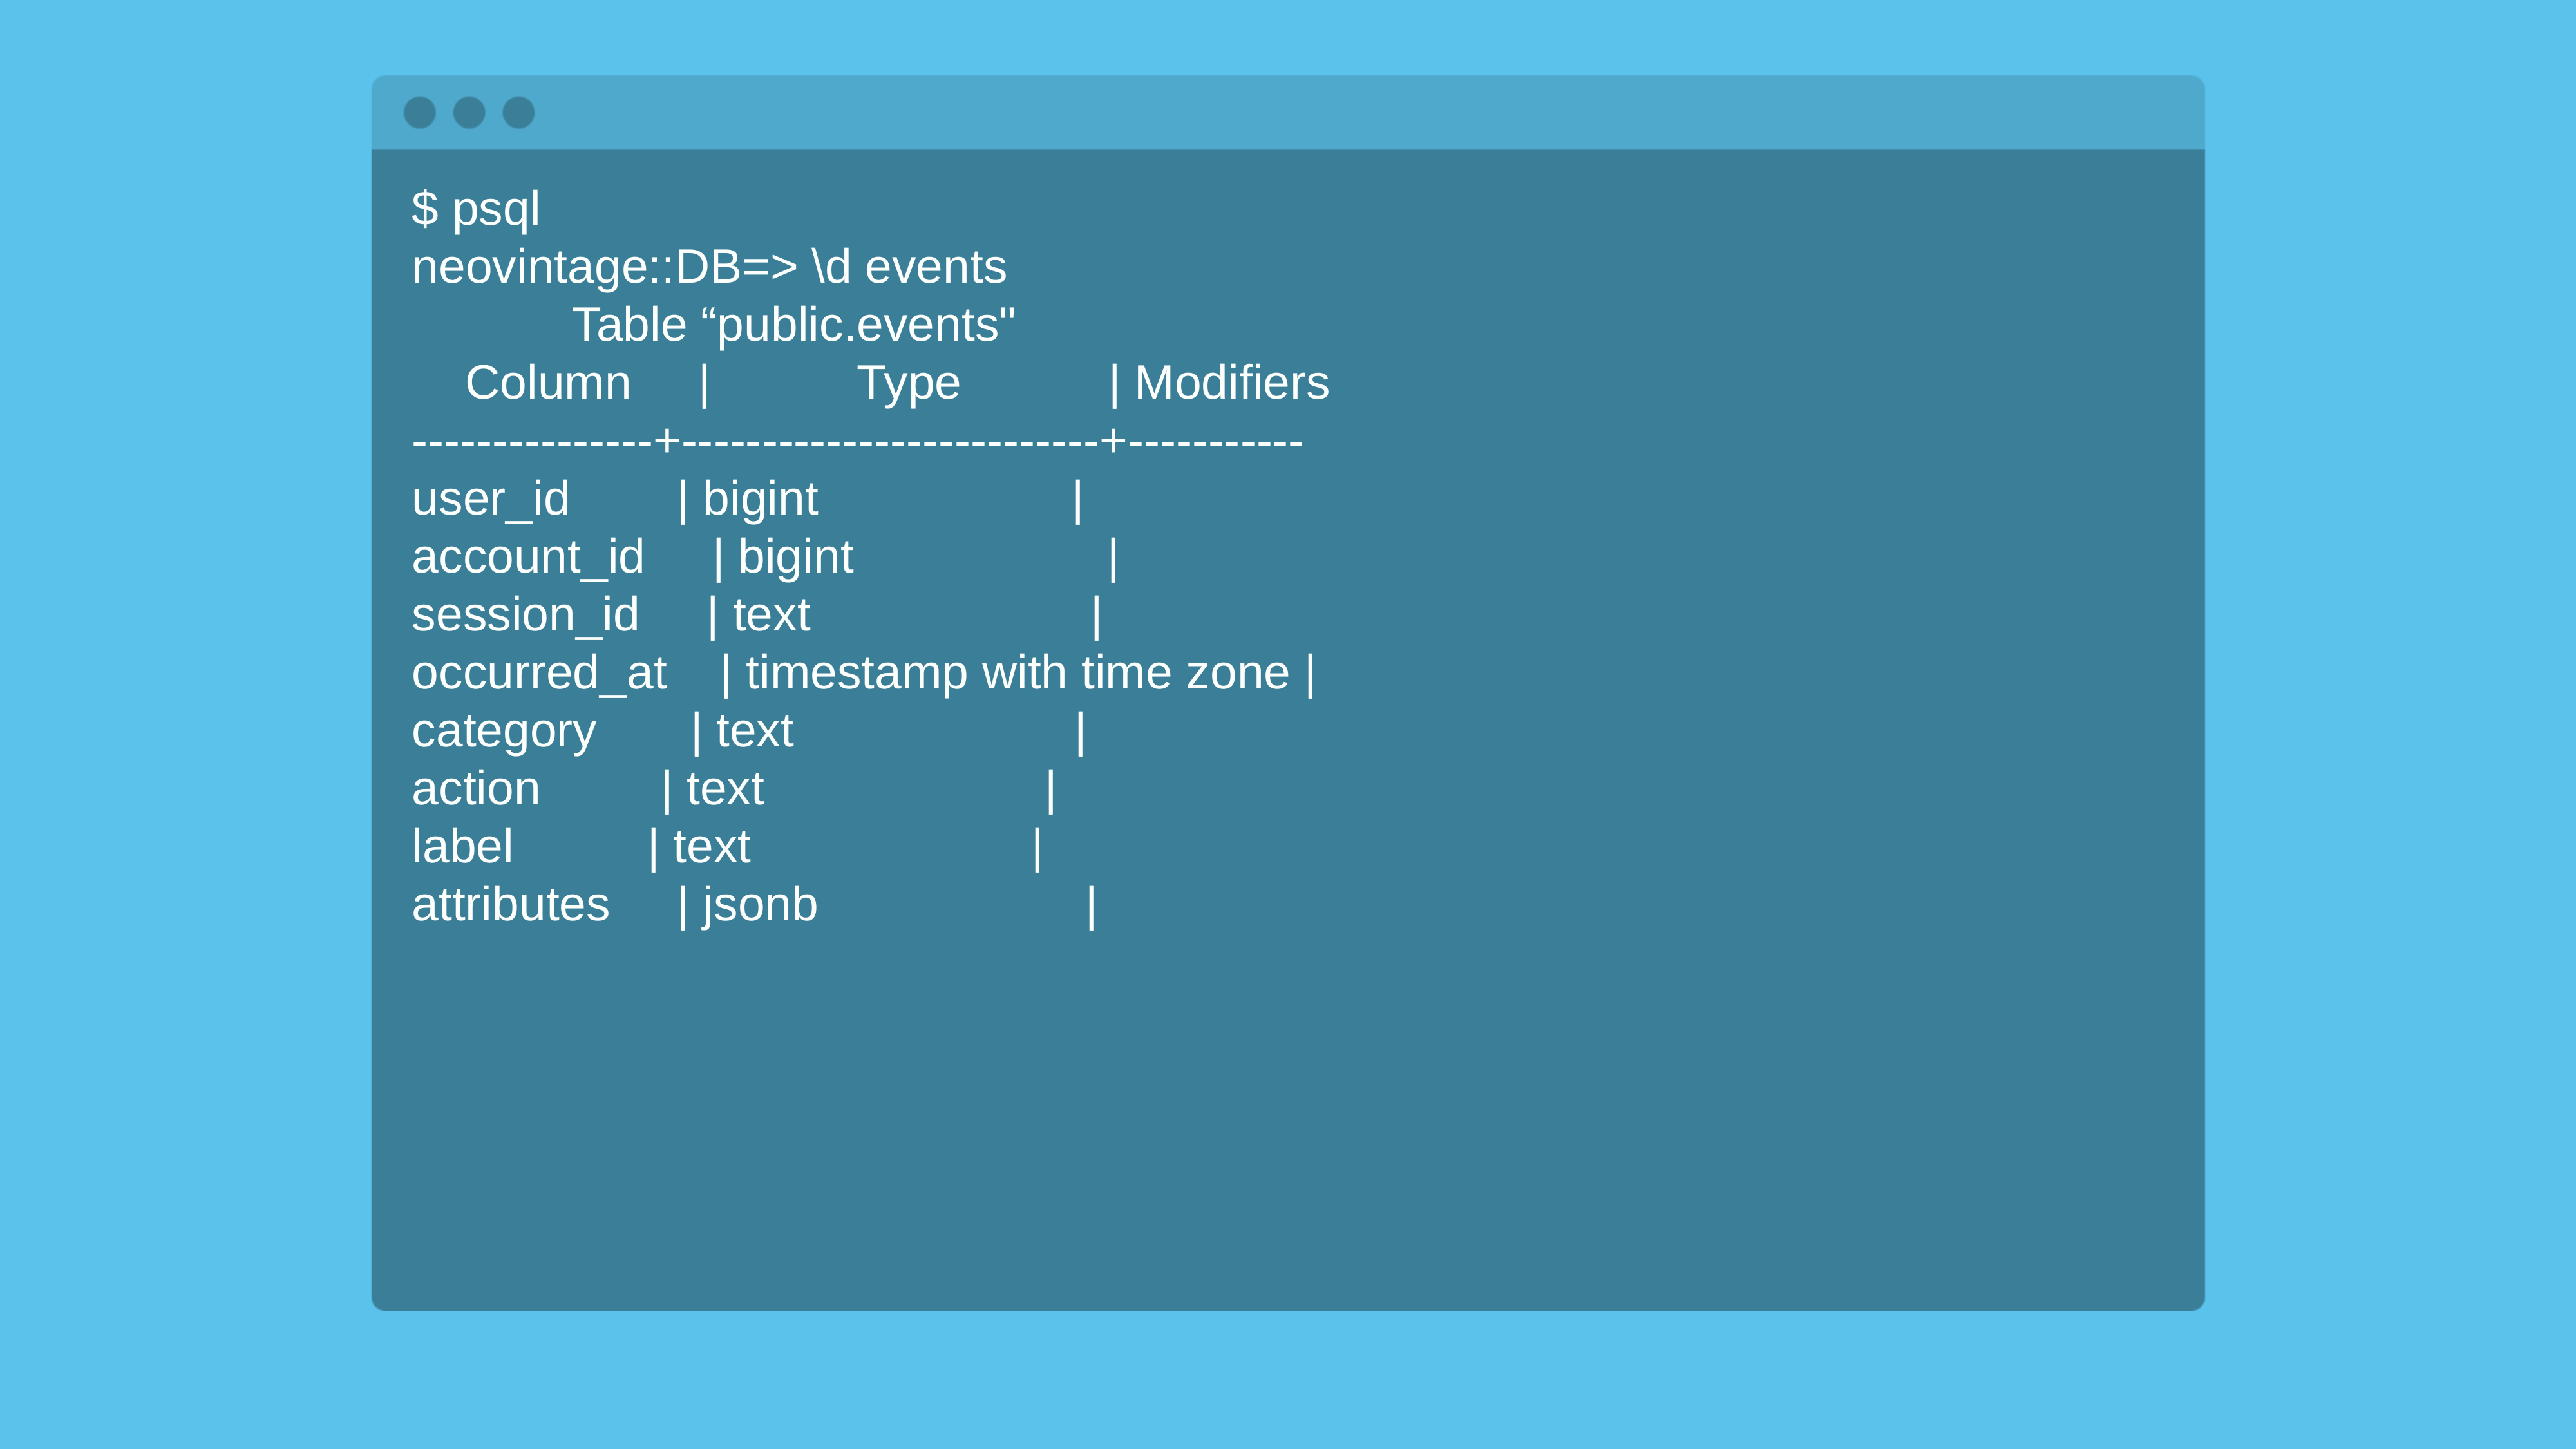

$ psql
neovintage::DB=> \d events
            Table “public.events"
    Column     |           Type           | Modifiers
---------------+--------------------------+-----------
user_id        | bigint                   |
account_id     | bigint                   |
session_id     | text                     |
occurred_at    | timestamp with time zone |
category       | text                     |
action         | text                     |
label          | text                     |
attributes     | jsonb                    |